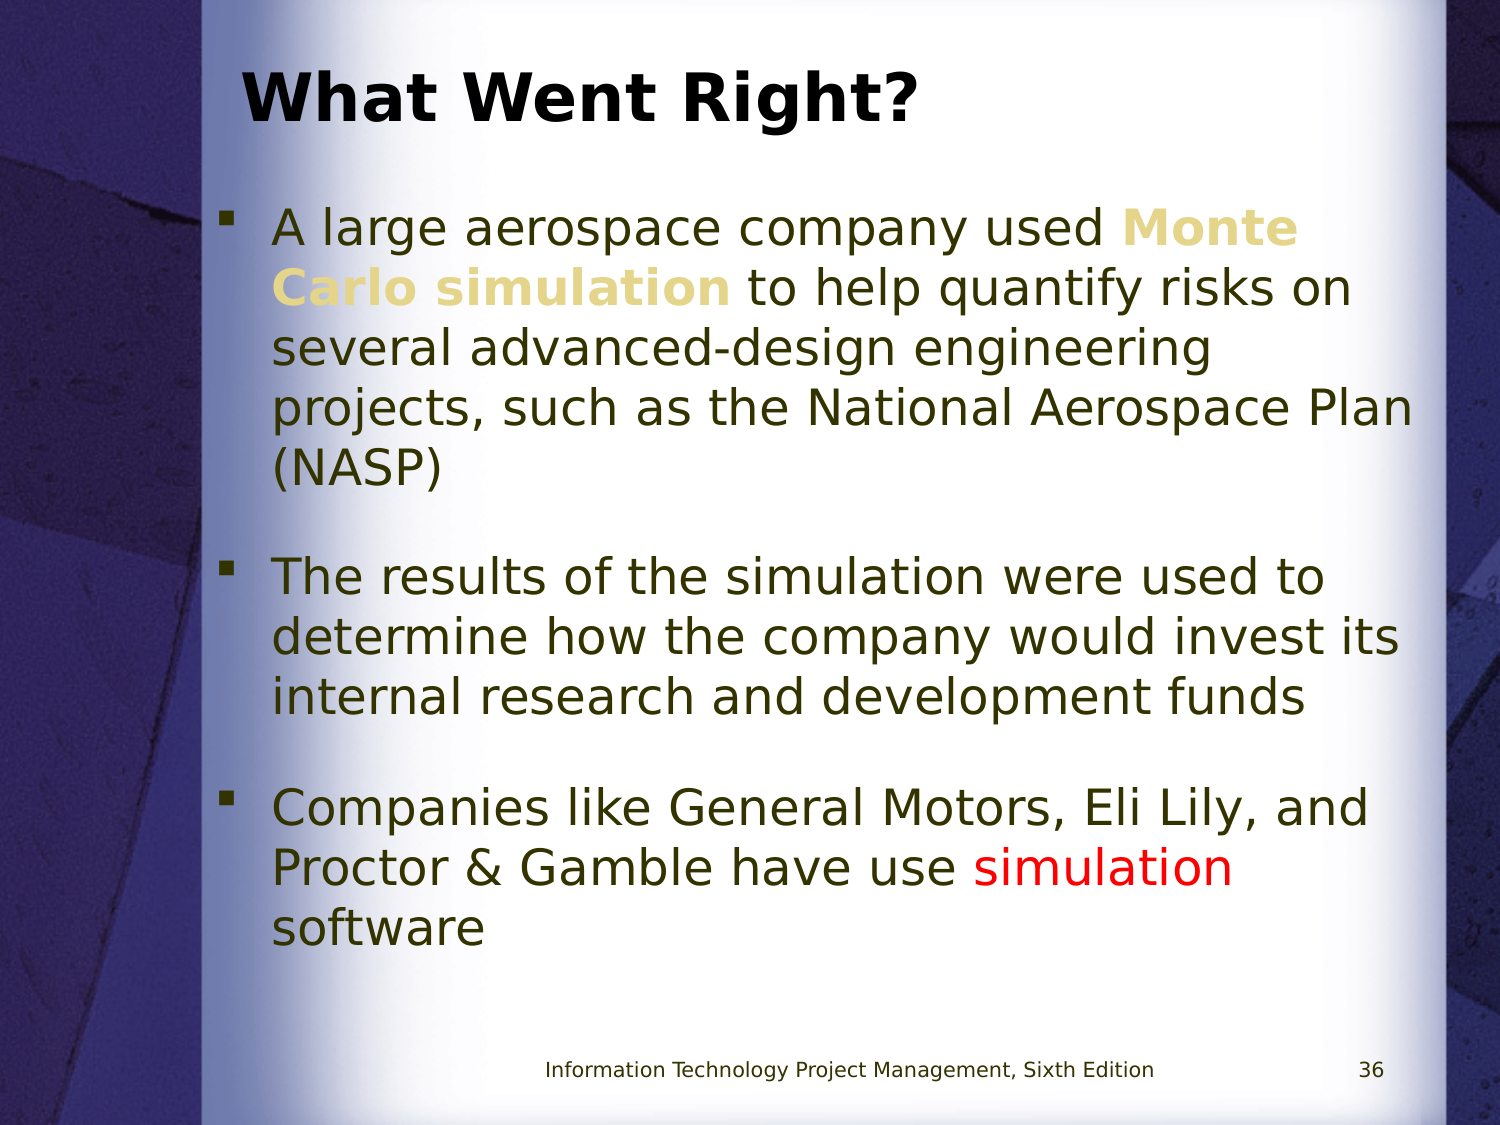

# What Went Right?
A large aerospace company used Monte Carlo simulation to help quantify risks on several advanced-design engineering projects, such as the National Aerospace Plan (NASP)
The results of the simulation were used to determine how the company would invest its internal research and development funds
Companies like General Motors, Eli Lily, and Proctor & Gamble have use simulation software
Information Technology Project Management, Sixth Edition
36